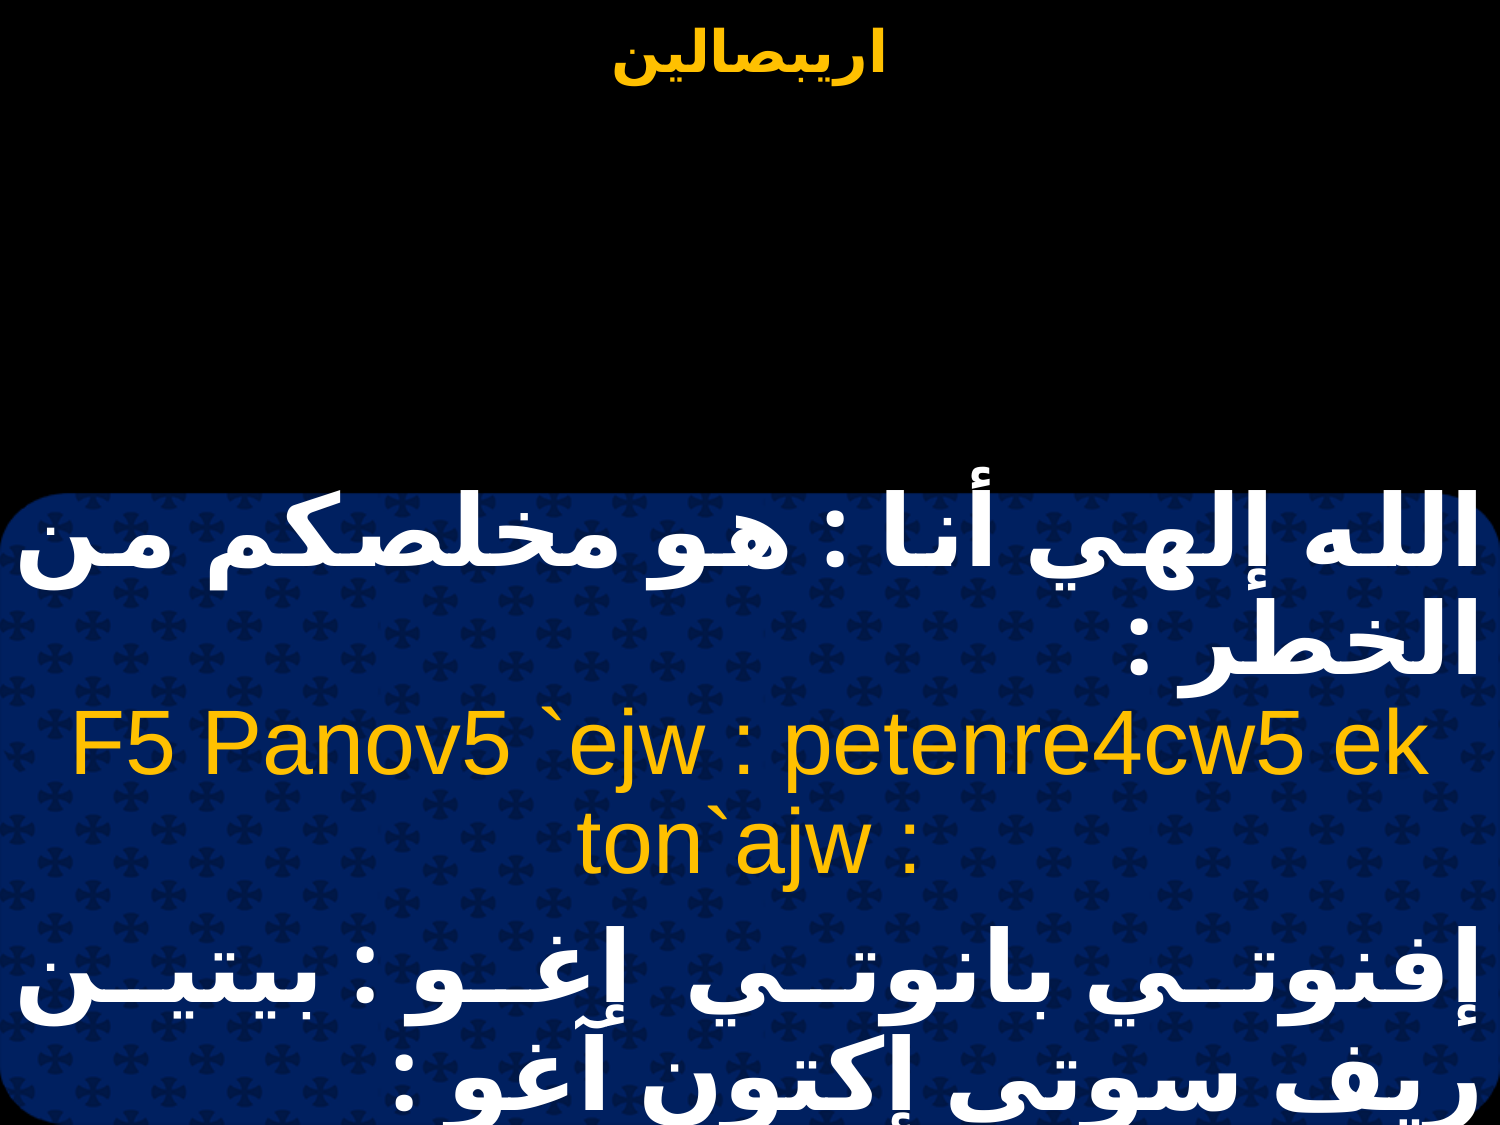

الله إلهي أنا : هو مخلصكم من الخطر :

F5 Panov5 `ejw : petenre4cw5 ek ton`ajw :

إفنوتي بانوتي  إغو : بيتين ريف سوتي إكتون آغو :